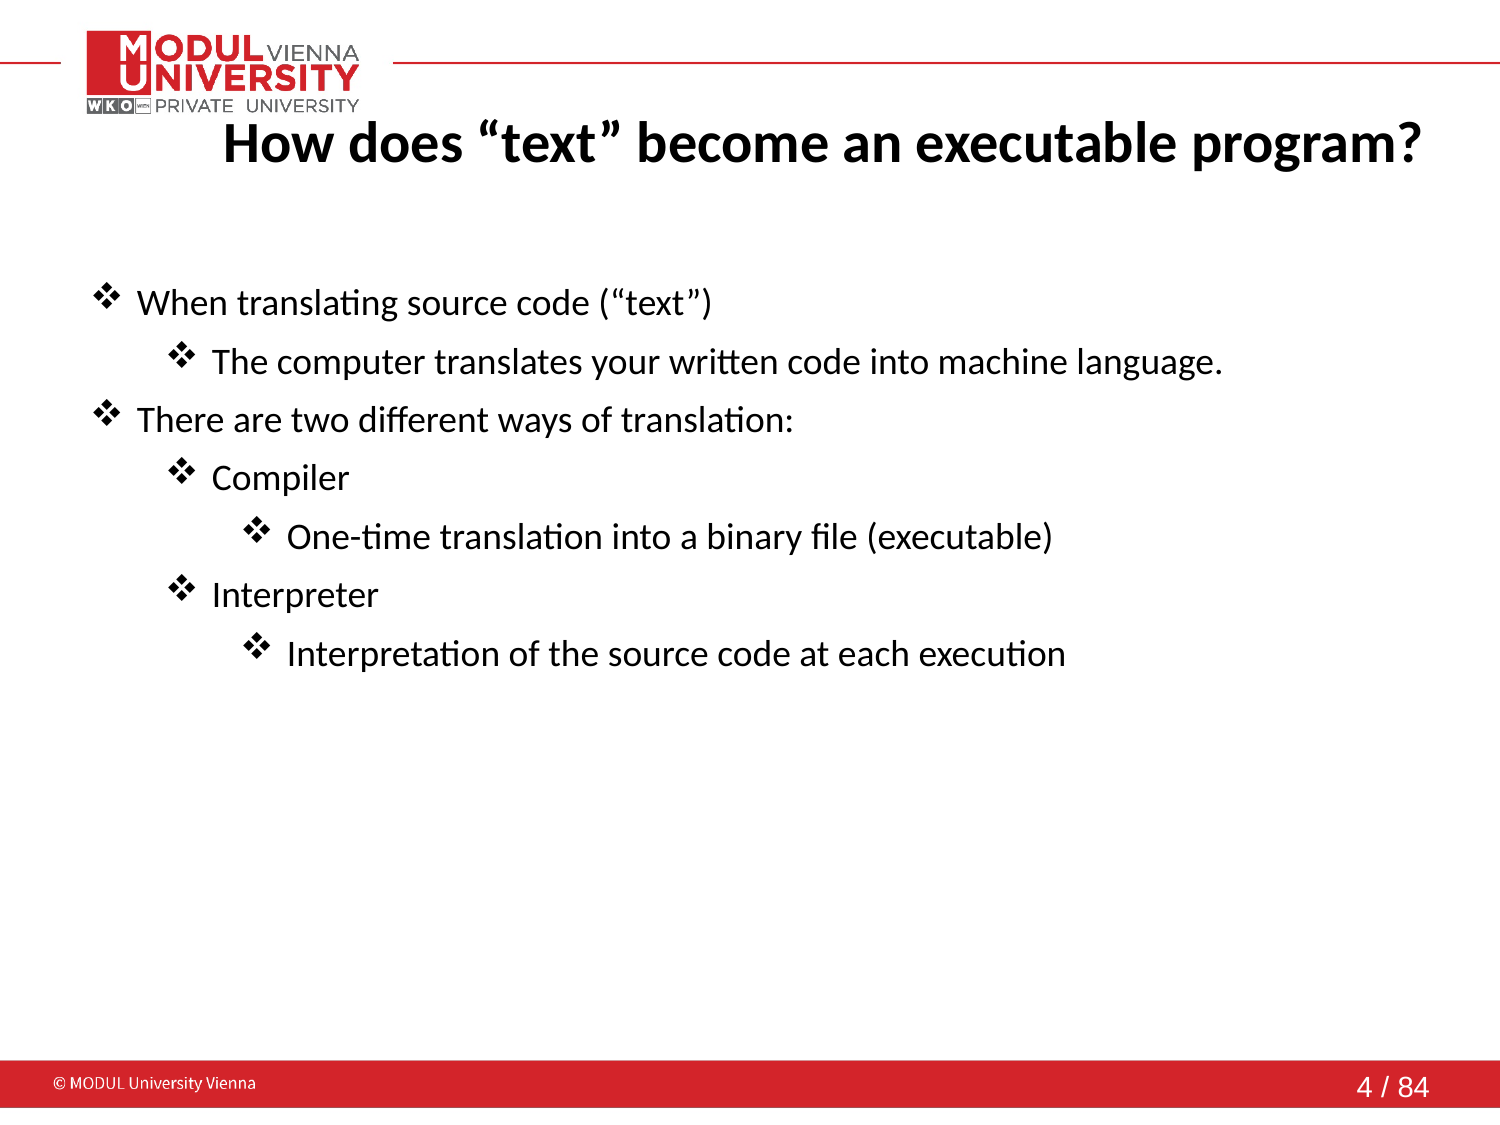

# How does “text” become an executable program?
When translating source code (“text”)
The computer translates your written code into machine language.
There are two different ways of translation:
Compiler
One-time translation into a binary file (executable)
Interpreter
Interpretation of the source code at each execution